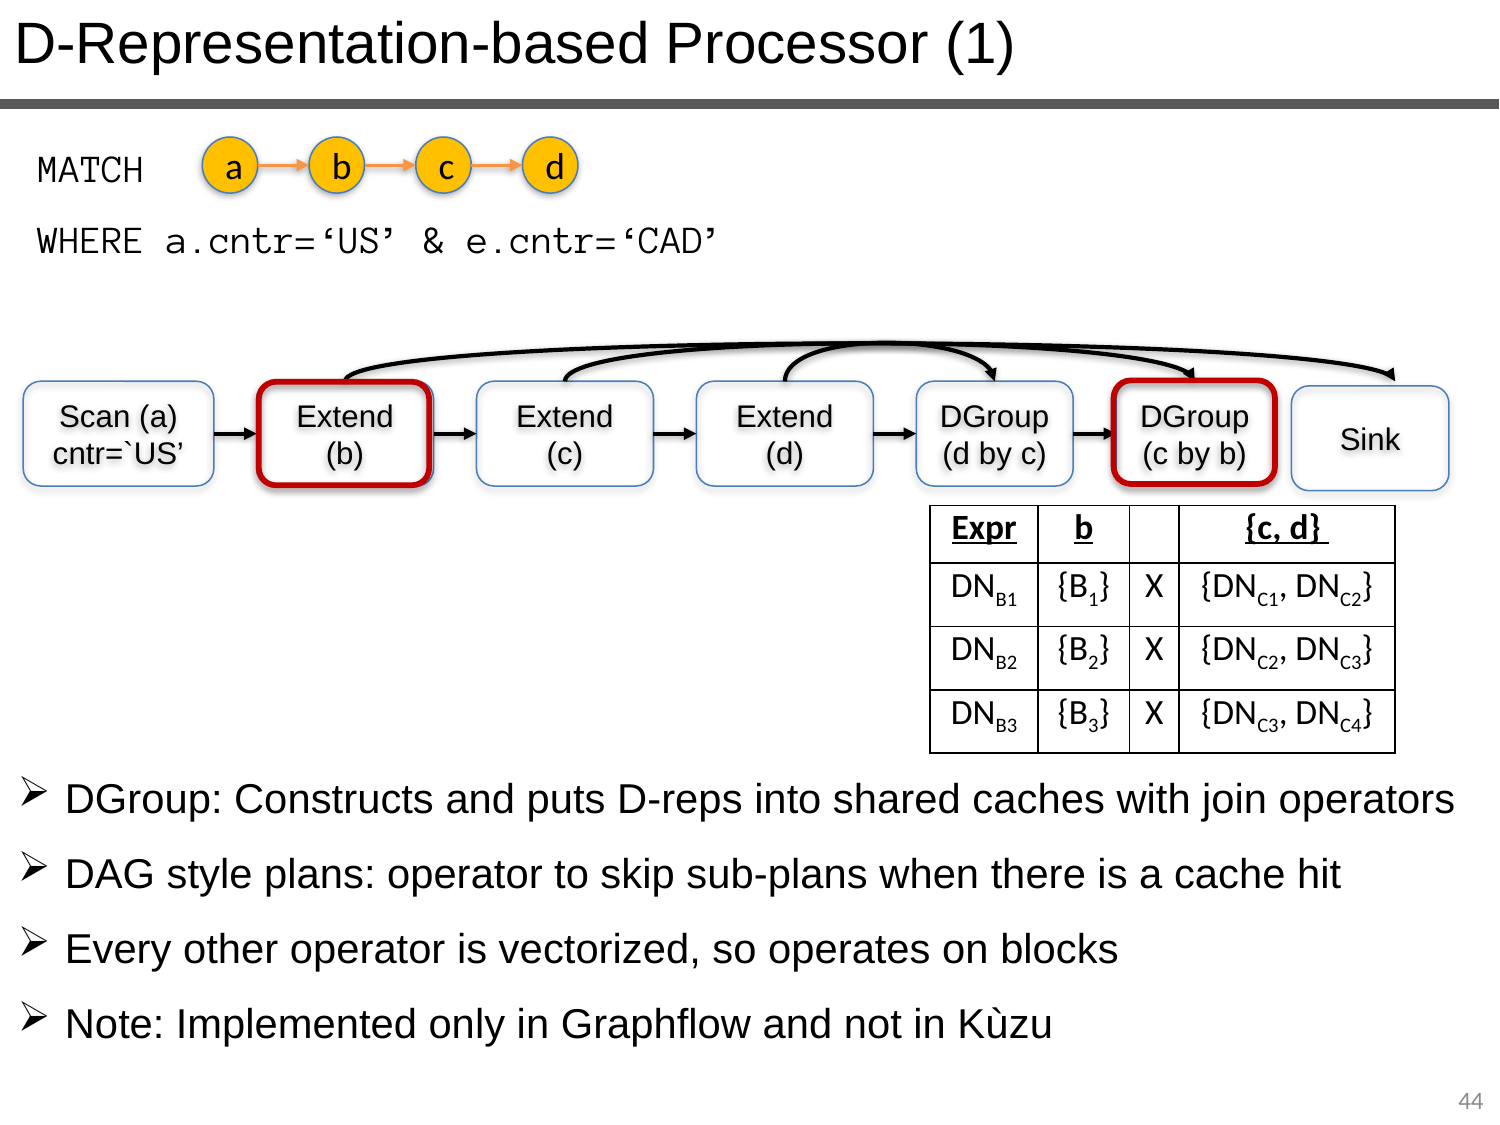

D-Representation-based Processor (1)
MATCH
WHERE a.cntr=‘US’ & e.cntr=‘CAD’
a
b
c
d
Extend (b)
Scan (a)
cntr=`US’
Extend (c)
Extend (d)
DGroup (d by c)
DGroup (c by b)
Sink

| Expr | b |  | {c, d} |
| --- | --- | --- | --- |
| DNB1 | {B1} | X | {DNC1, DNC2} |
| DNB2 | {B2} | X | {DNC2, DNC3} |
| DNB3 | {B3} | X | {DNC3, DNC4} |
DGroup: Constructs and puts D-reps into shared caches with join operators
DAG style plans: operator to skip sub-plans when there is a cache hit
Every other operator is vectorized, so operates on blocks
Note: Implemented only in Graphflow and not in Kùzu
44